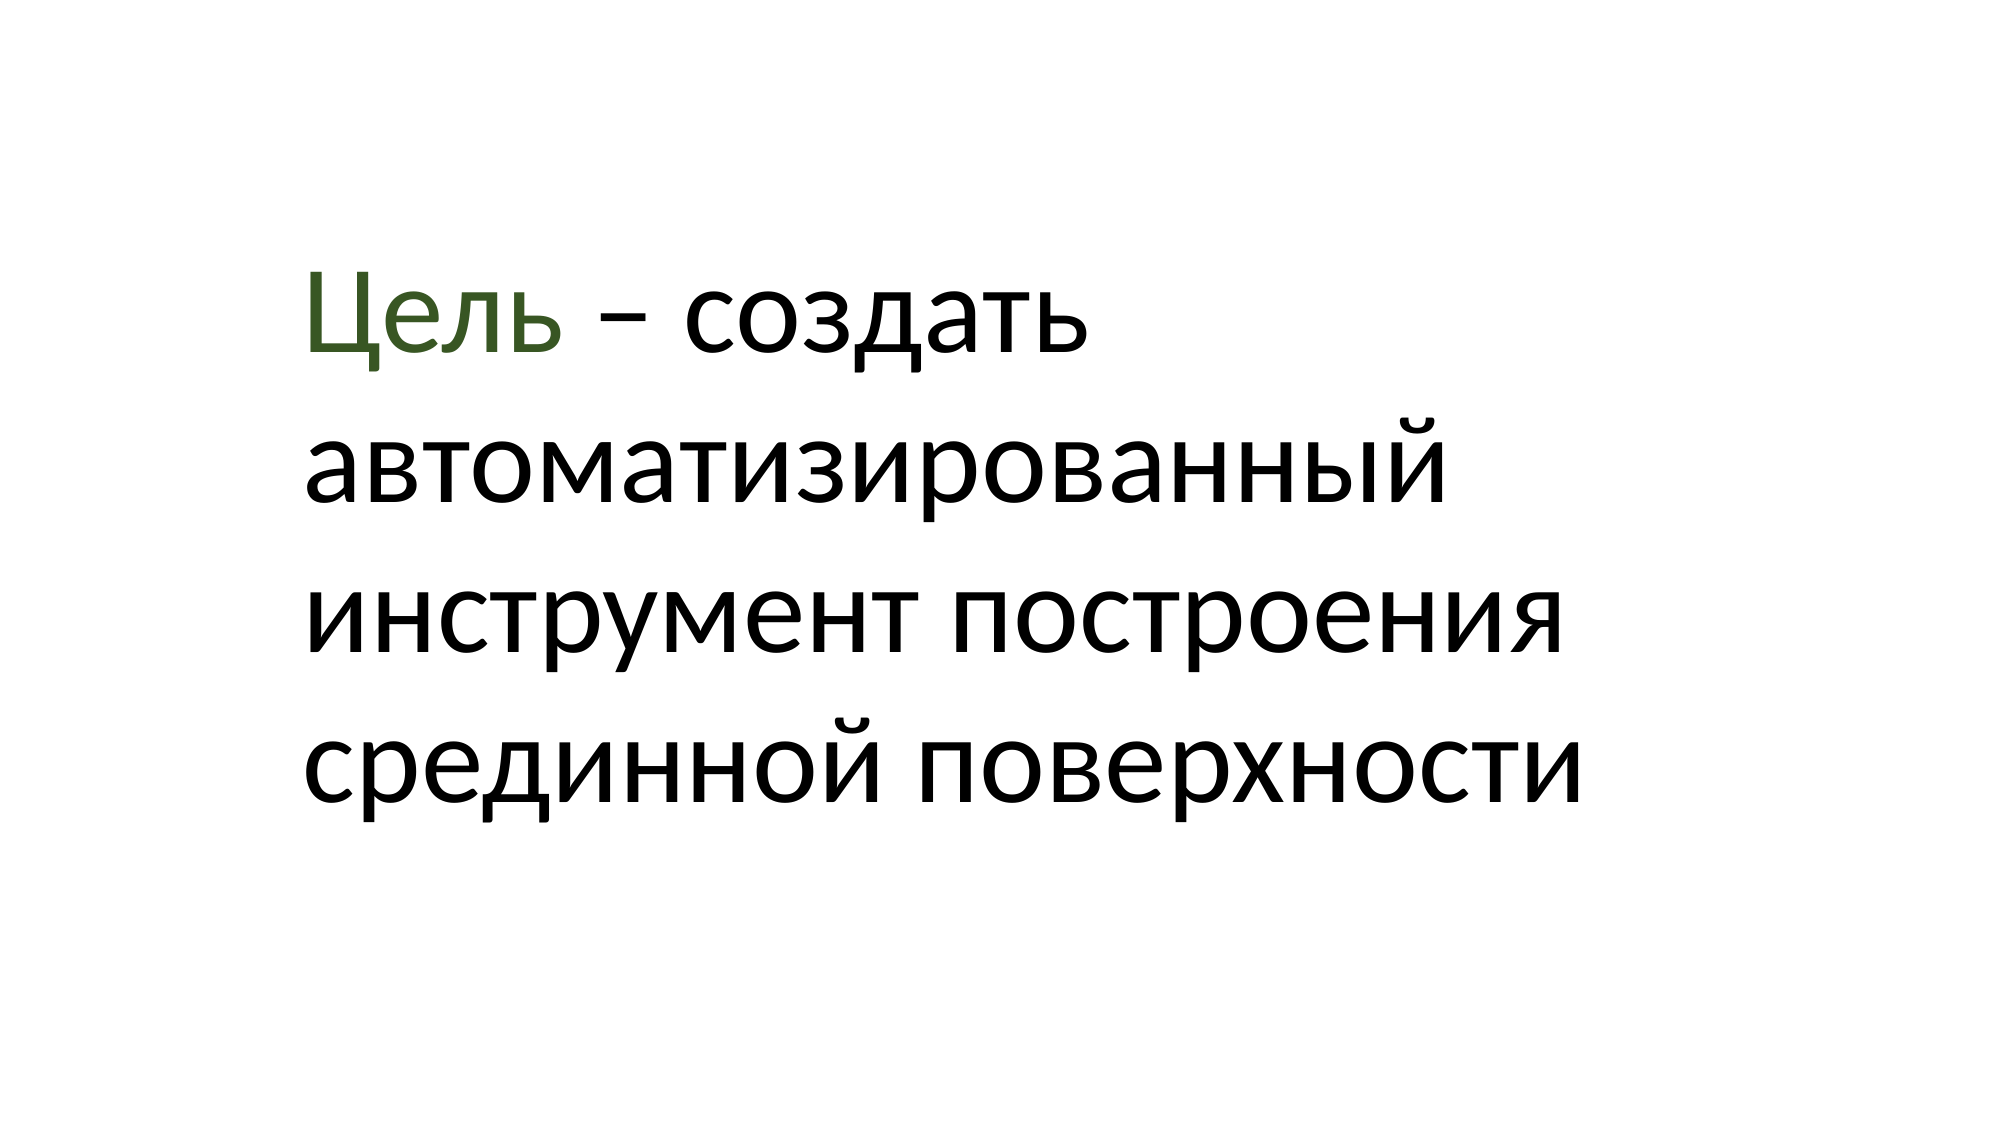

Цель – создать автоматизированный инструмент построения срединной поверхности